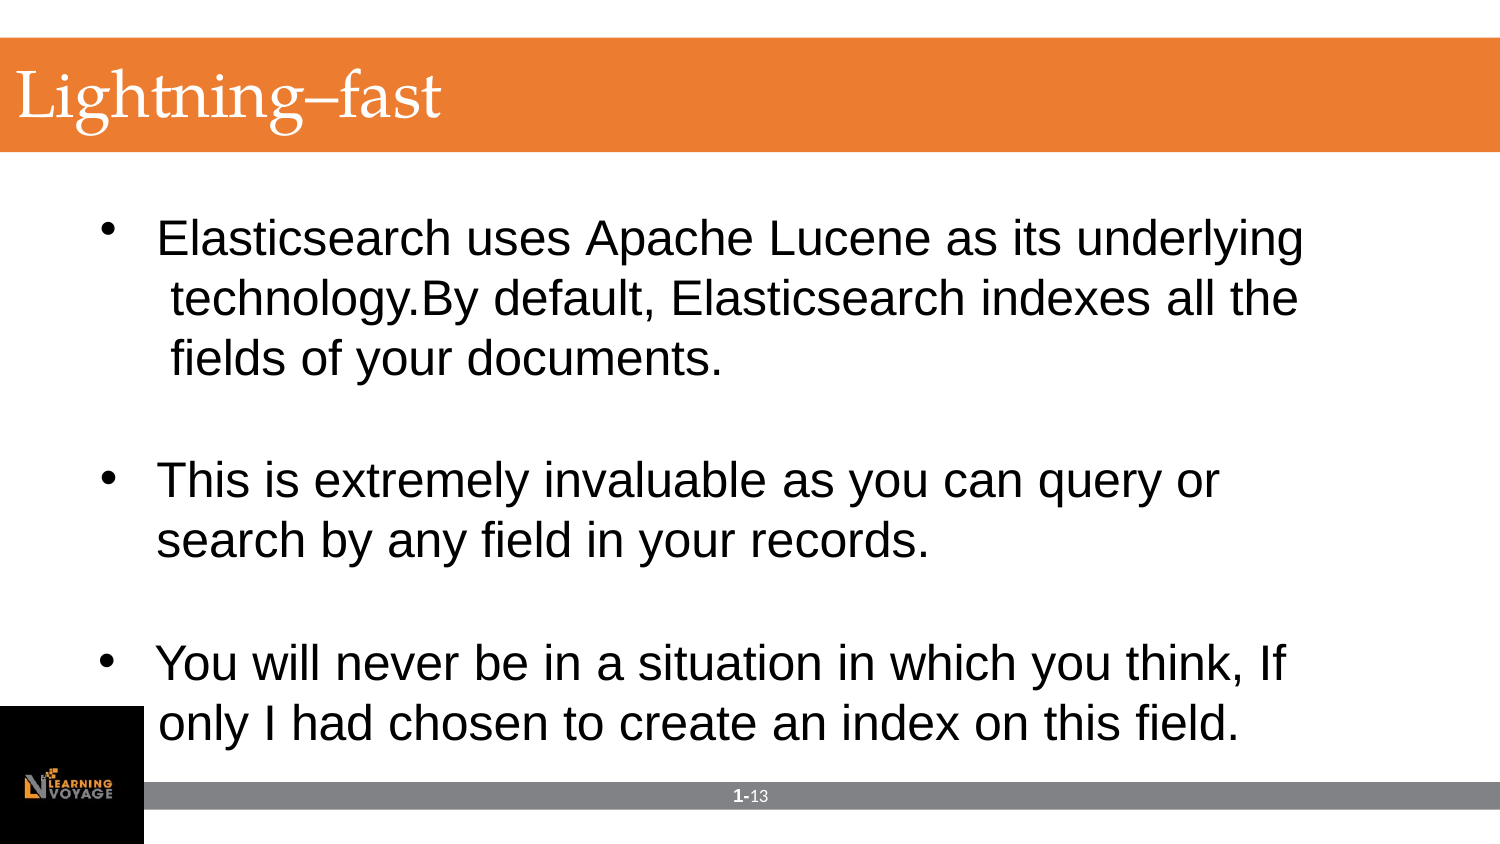

# Lightning–fast
Elasticsearch uses Apache Lucene as its underlying  technology.By default, Elasticsearch indexes all the  fields of your documents.

This is extremely invaluable as you can query or
search by any field in your records.

You will never be in a situation in which you think, If
only I had chosen to create an index on this field.
1-13